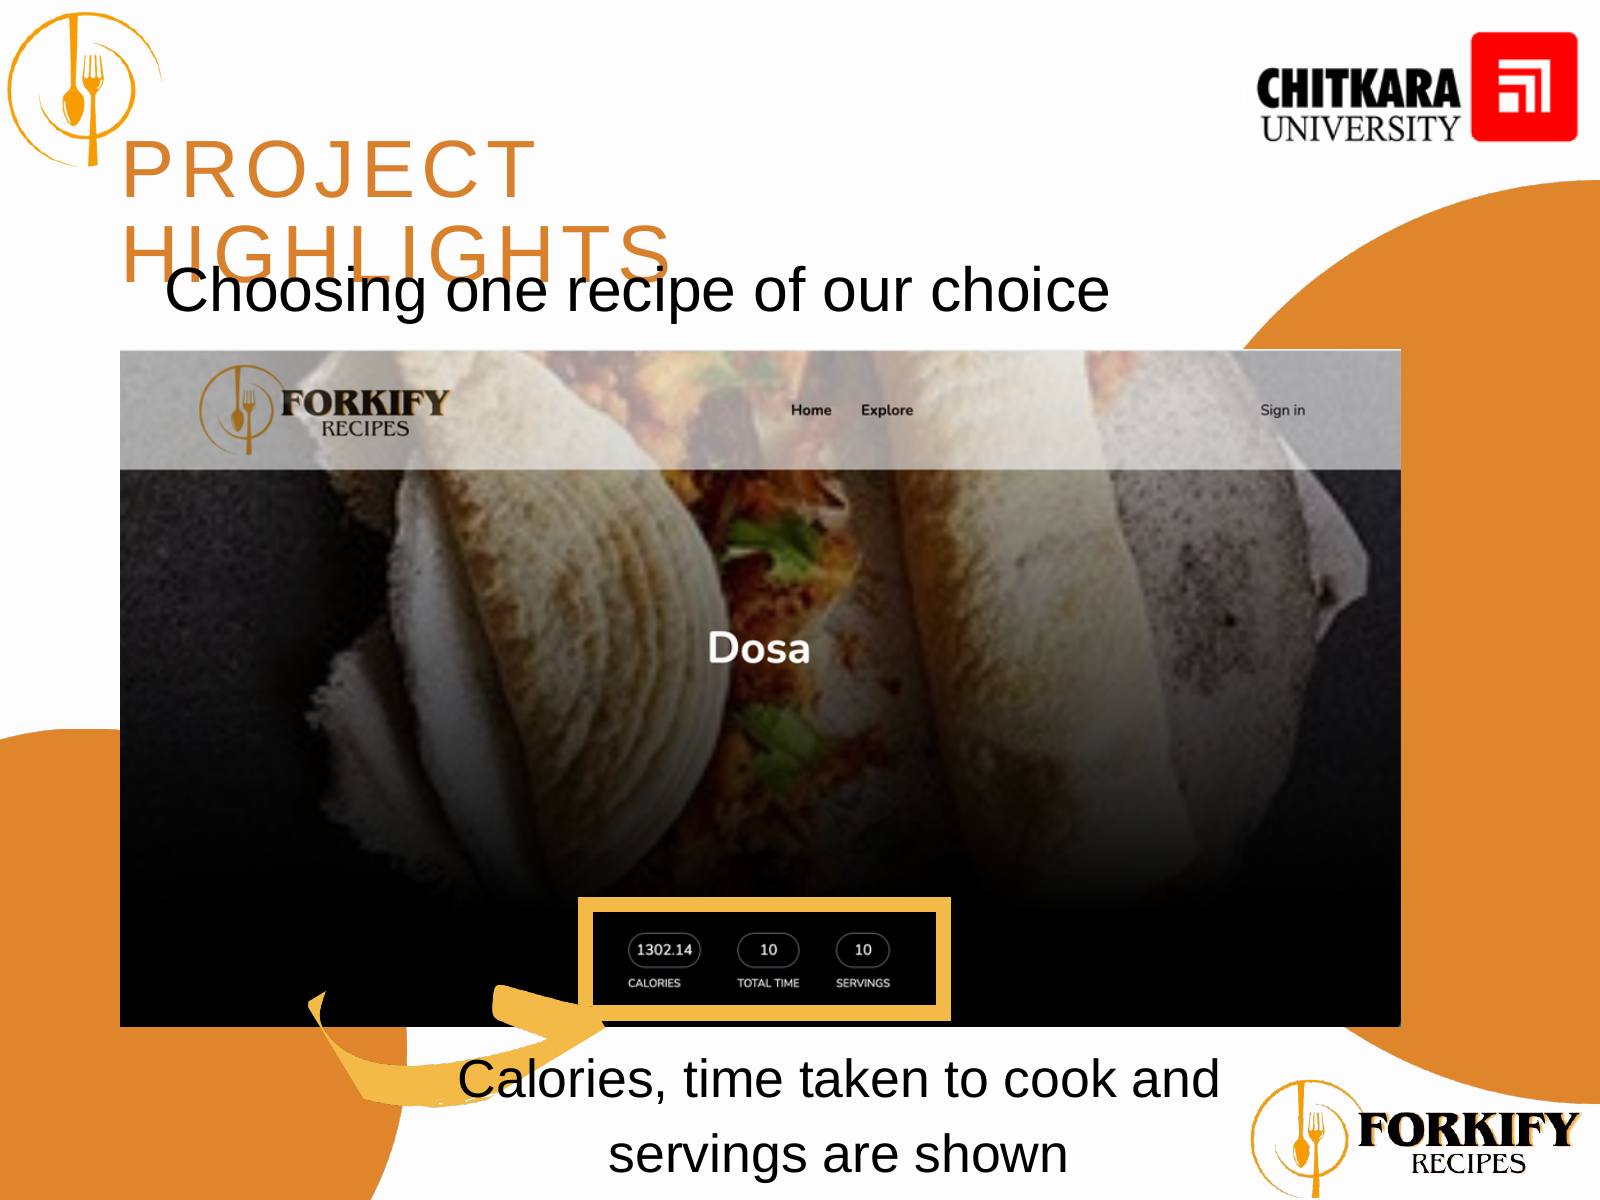

PROJECT HIGHLIGHTS

Choosing one recipe of our choice

Calories, time taken to cook and servings are shown